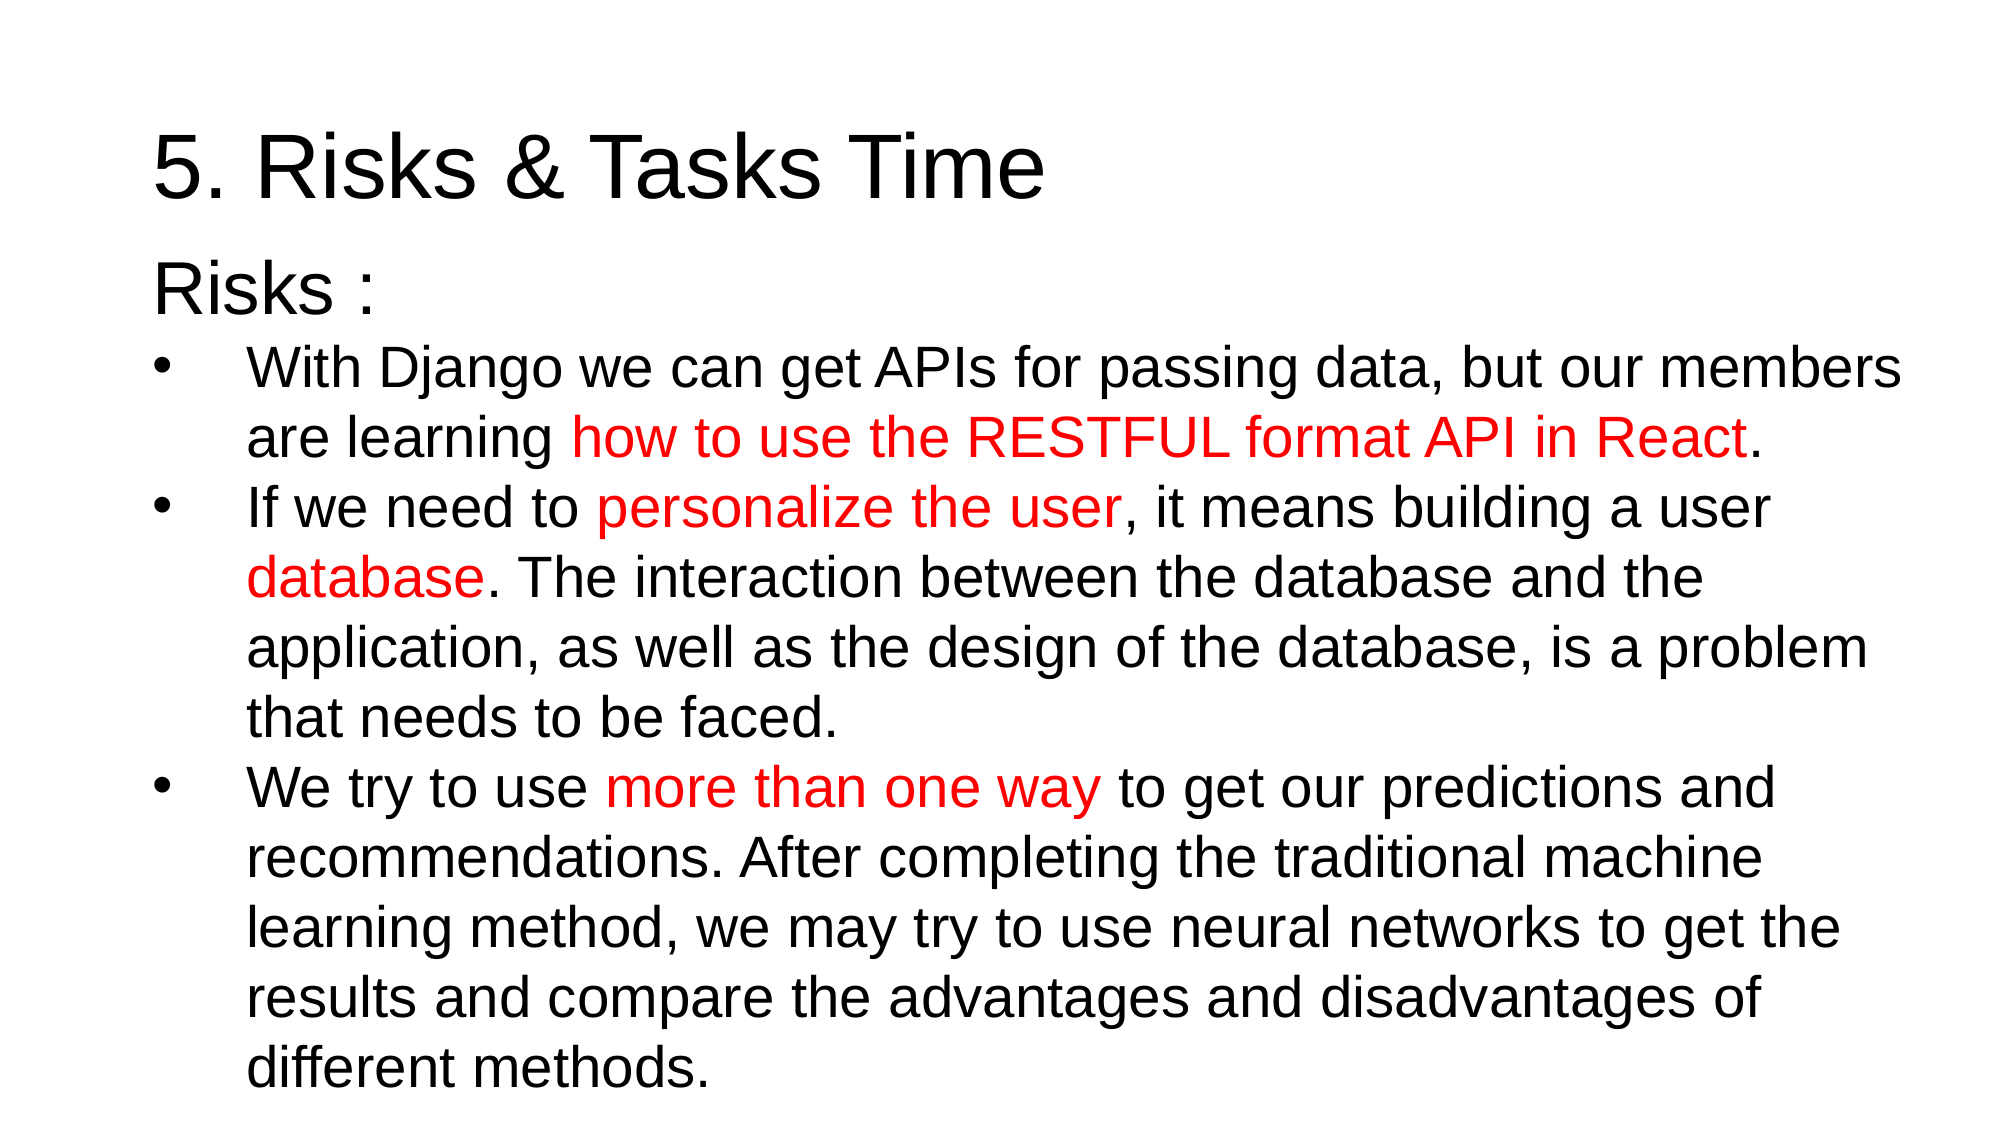

# 5. Risks & Tasks Time
Risks :
With Django we can get APIs for passing data, but our members are learning how to use the RESTFUL format API in React.
If we need to personalize the user, it means building a user database. The interaction between the database and the application, as well as the design of the database, is a problem that needs to be faced.
We try to use more than one way to get our predictions and recommendations. After completing the traditional machine learning method, we may try to use neural networks to get the results and compare the advantages and disadvantages of different methods.